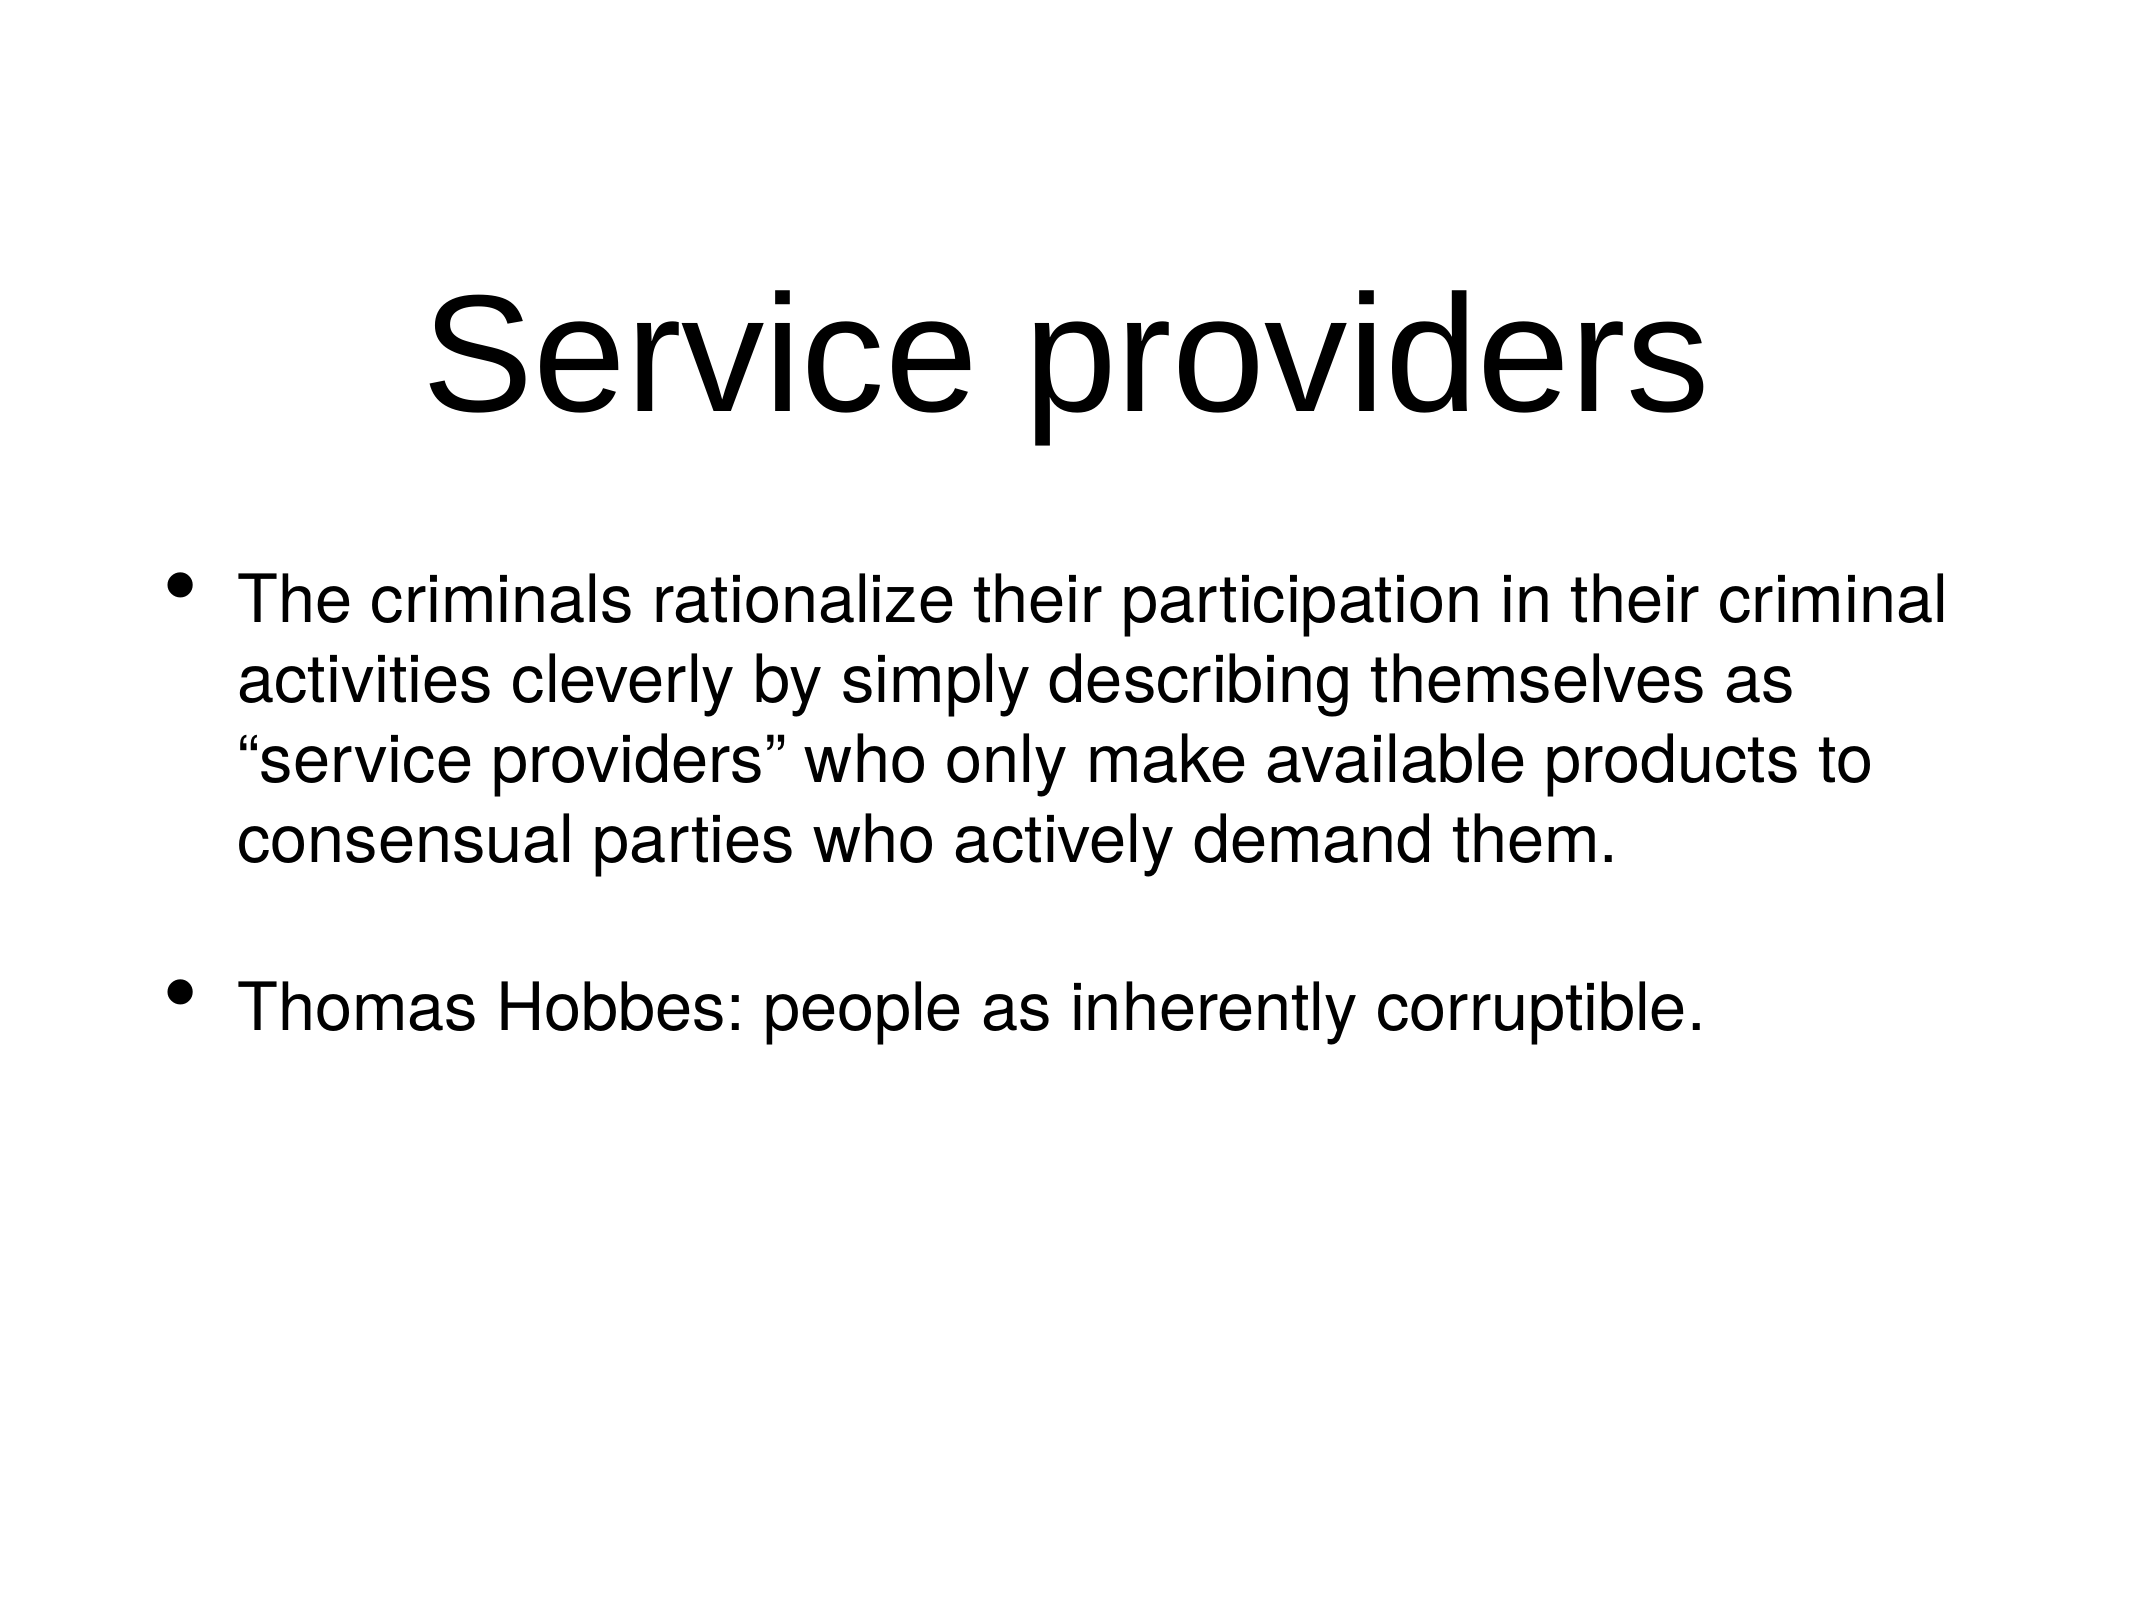

# Service providers
The criminals rationalize their participation in their criminal activities cleverly by simply describing themselves as “service providers” who only make available products to consensual parties who actively demand them.
Thomas Hobbes: people as inherently corruptible.